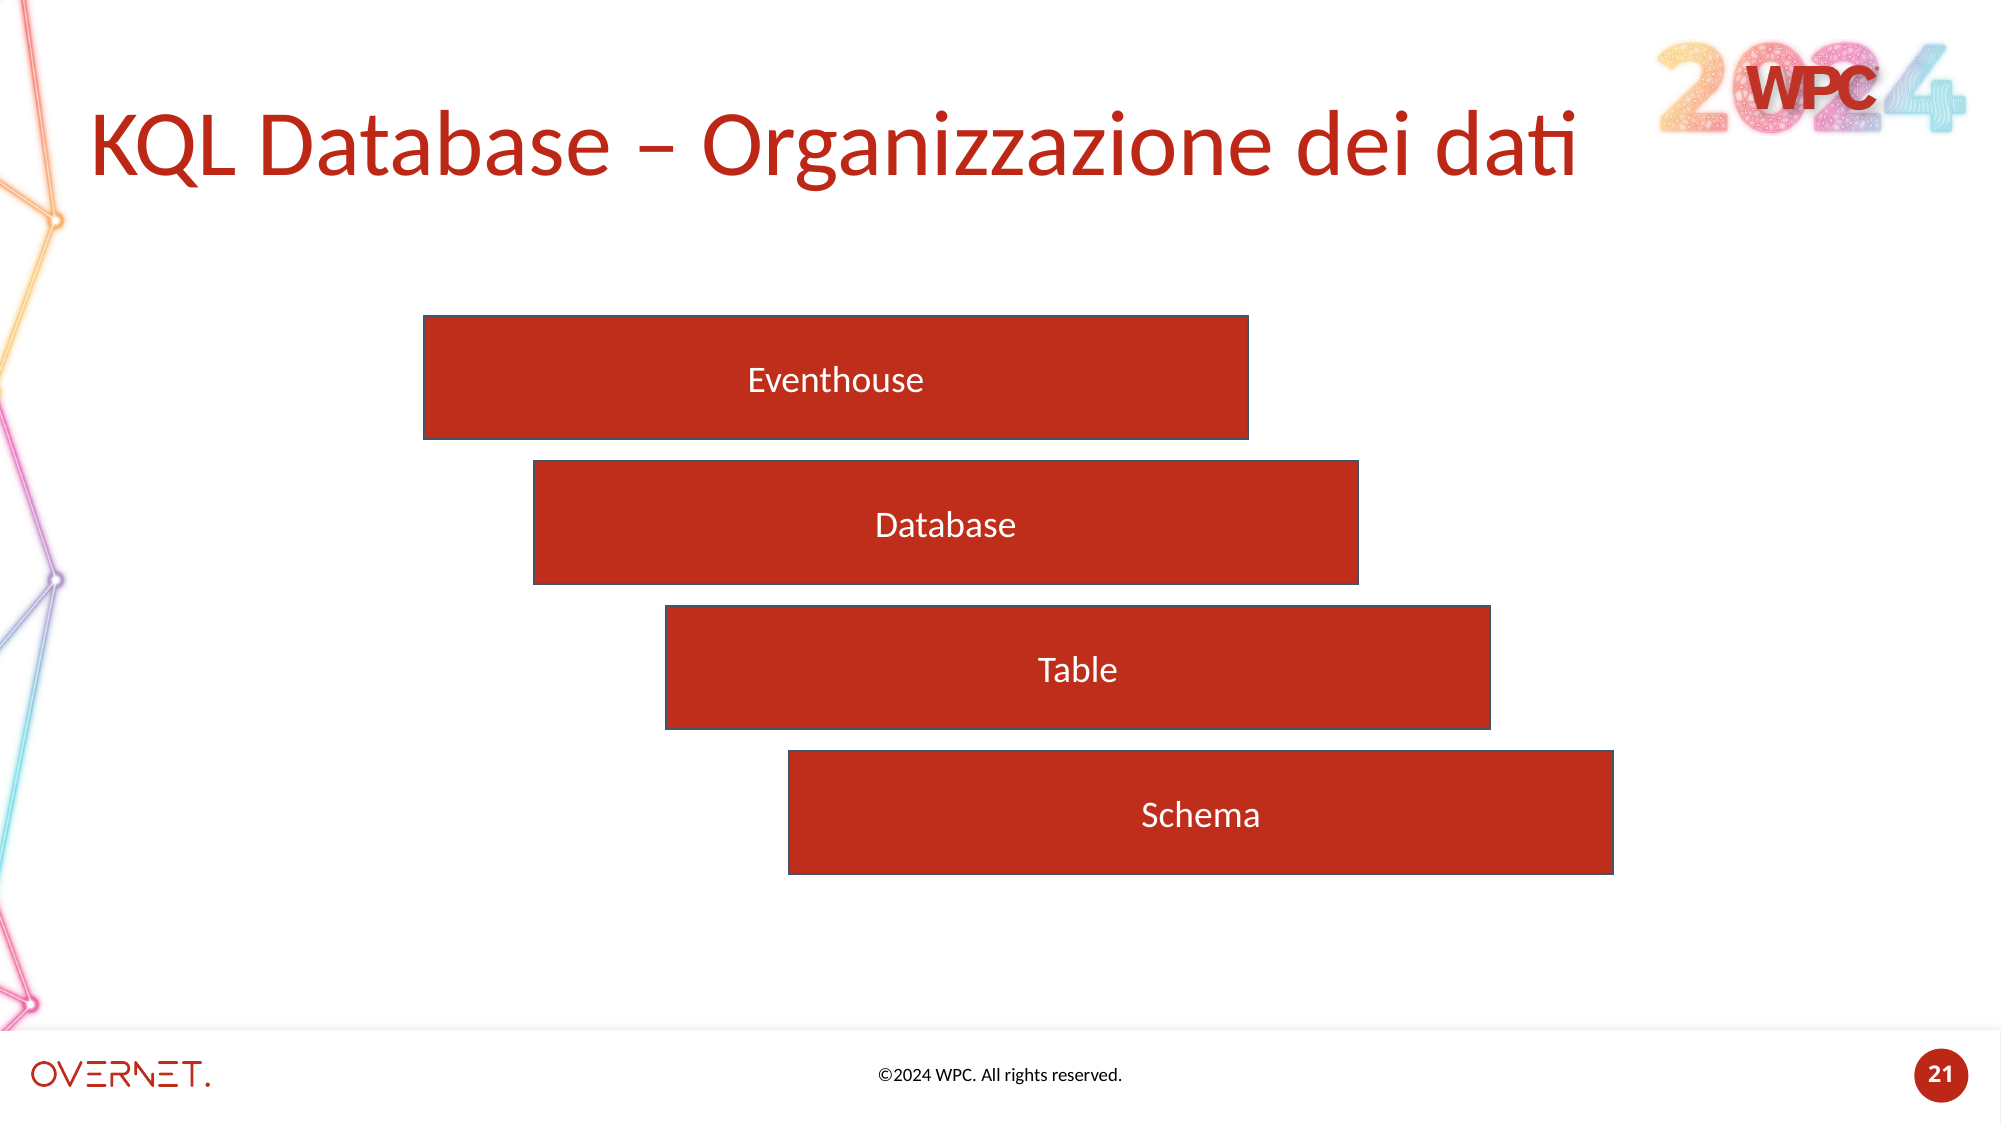

# KQL Database – Organizzazione dei dati
Eventhouse
Database
Table
Schema